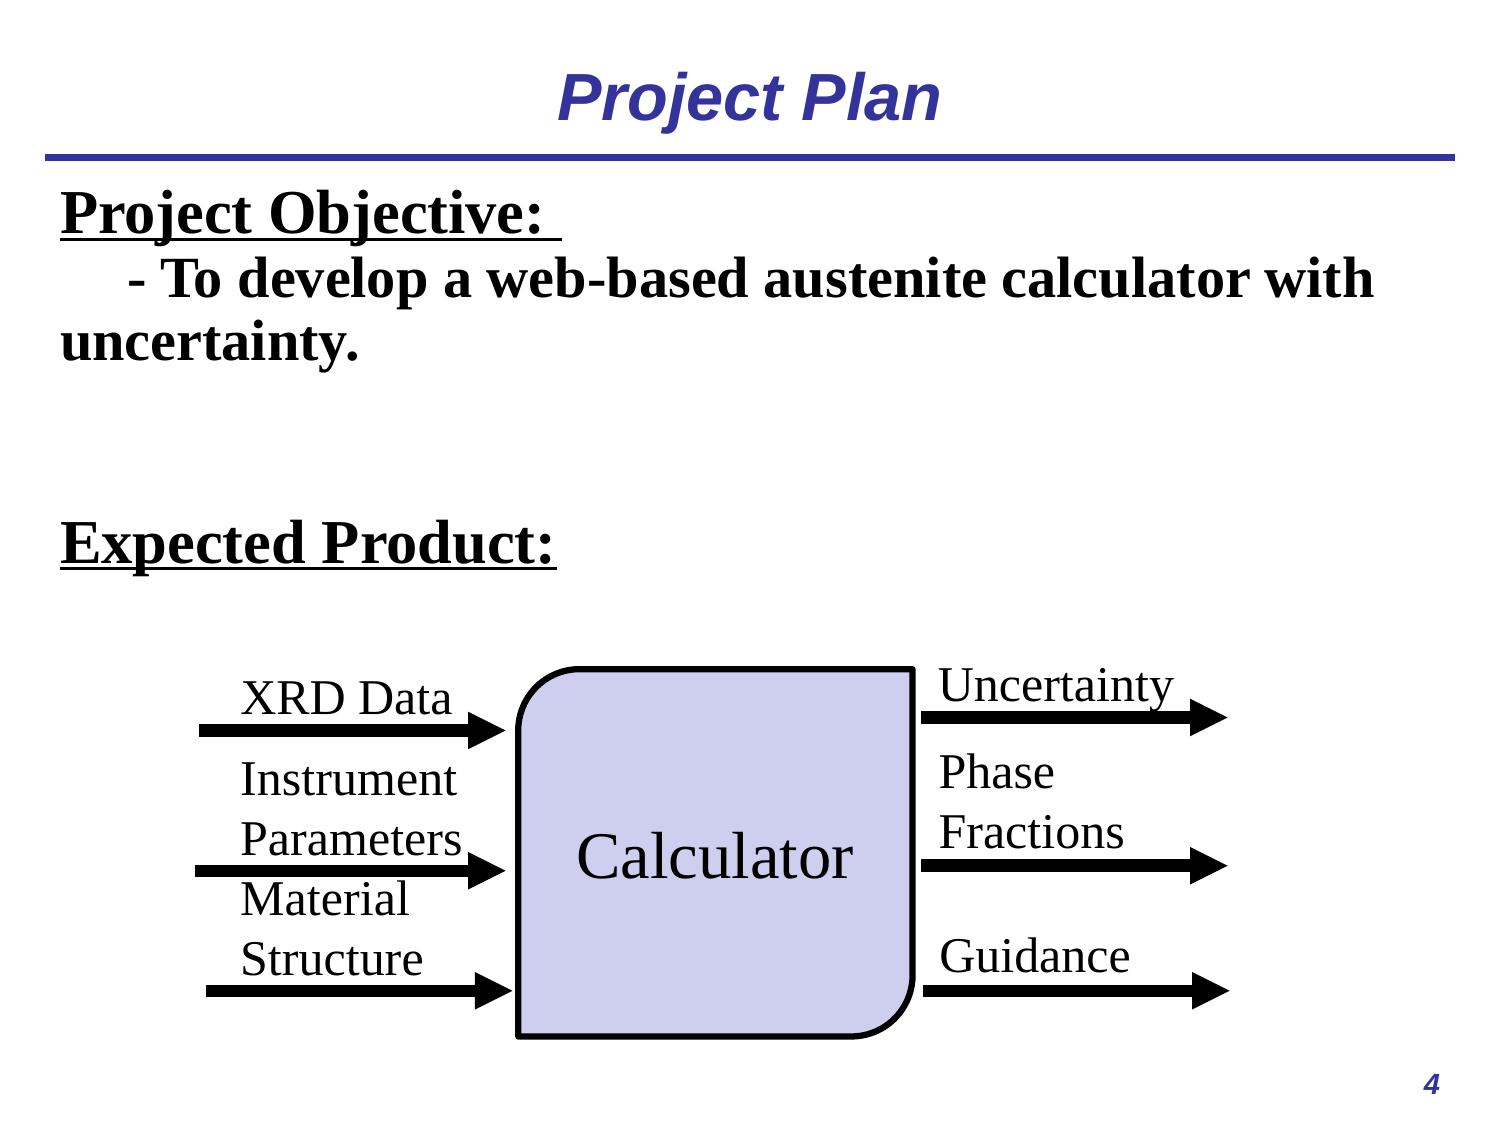

# Project Plan
Project Objective:
     - To develop a web-based austenite calculator with uncertainty.

Expected Product:
Uncertainty
XRD Data

Phase Fractions
Instrument Parameters
Calculator
Material Structure
Guidance
4